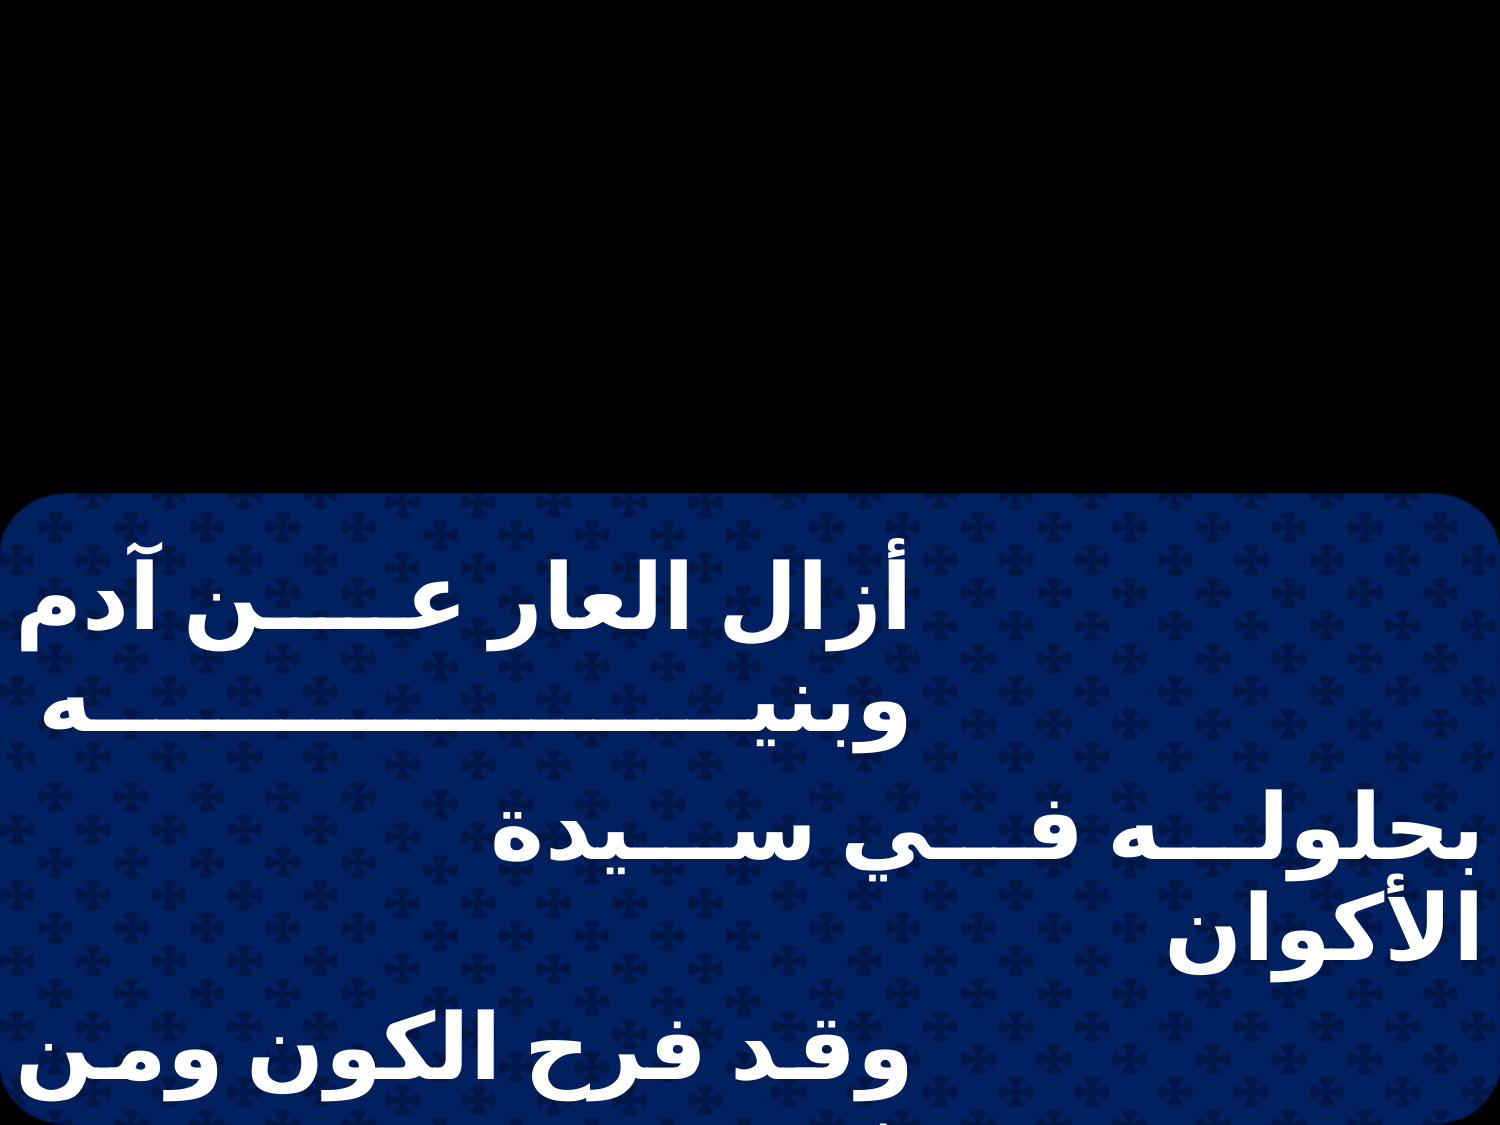

| أزال العار عن آدم وبنيه |  |  |
| --- | --- | --- |
|  | بحلوله في سيدة الأكوان |  |
| وقد فرح الكون ومن فيه |  |  |
|  | أجيوس أثاناتوس ناي نان |  |